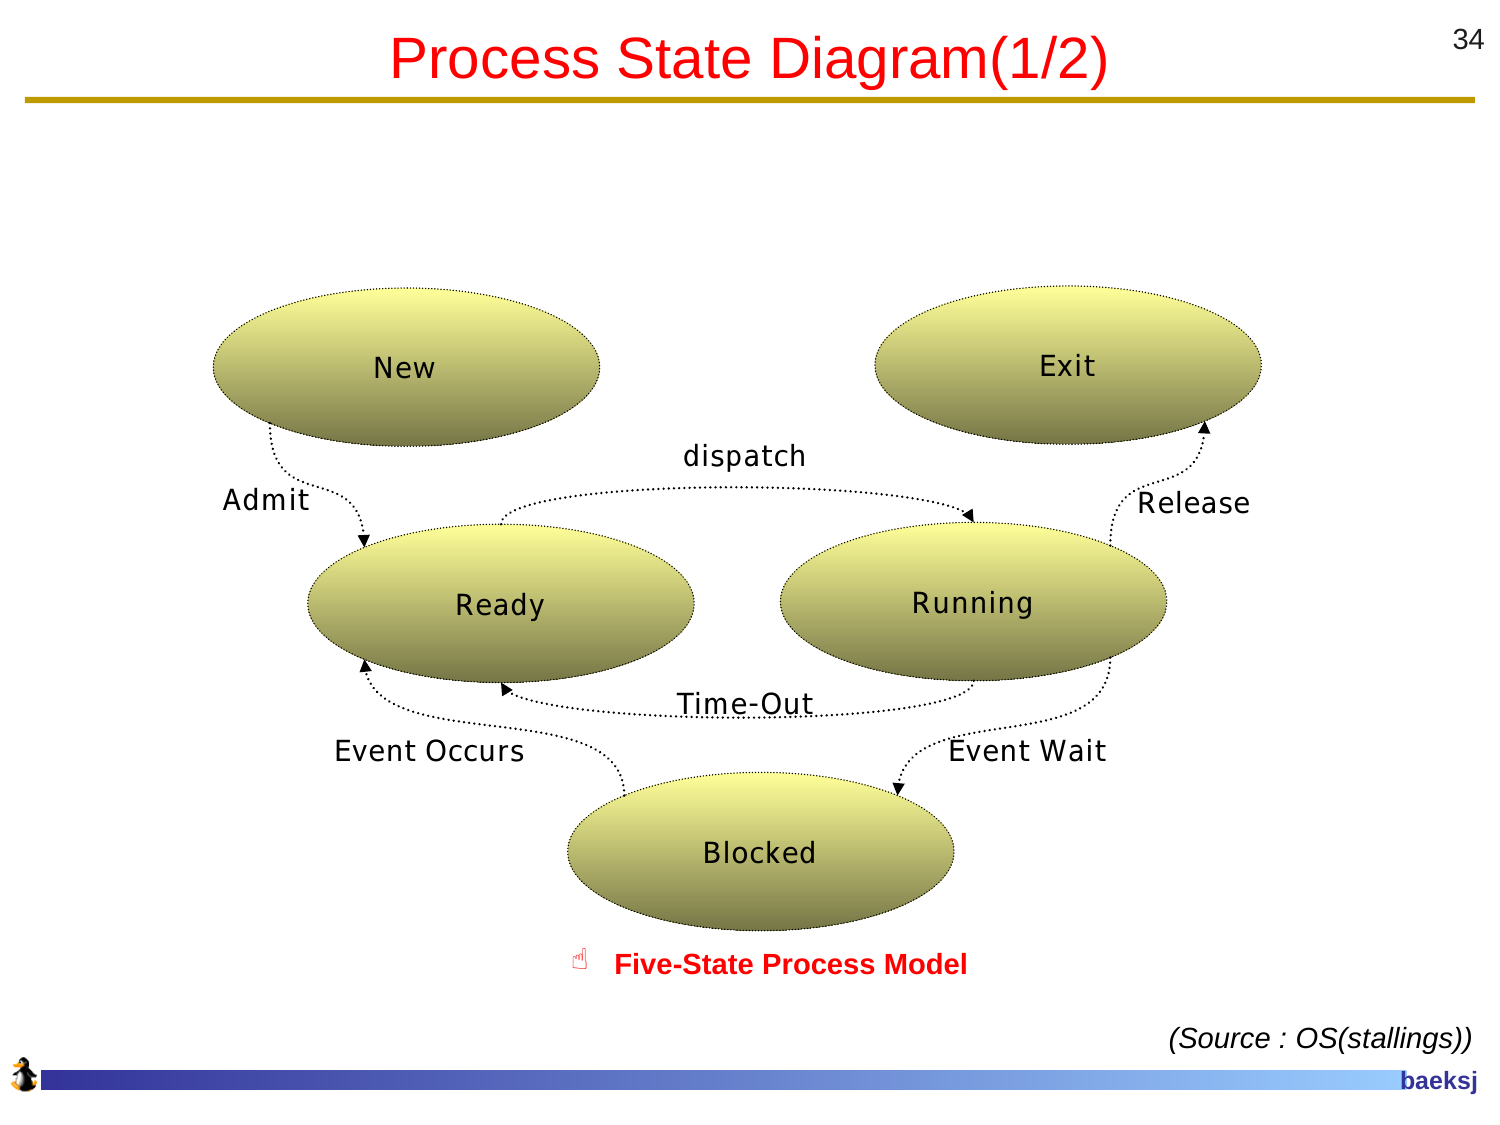

# Process State Diagram(1/2)
34
Exit
New
dispatch
Admit
Release
Running
Ready
Time-Out
Event Occurs
Event Wait
Blocked
 Five-State Process Model
(Source : OS(stallings))